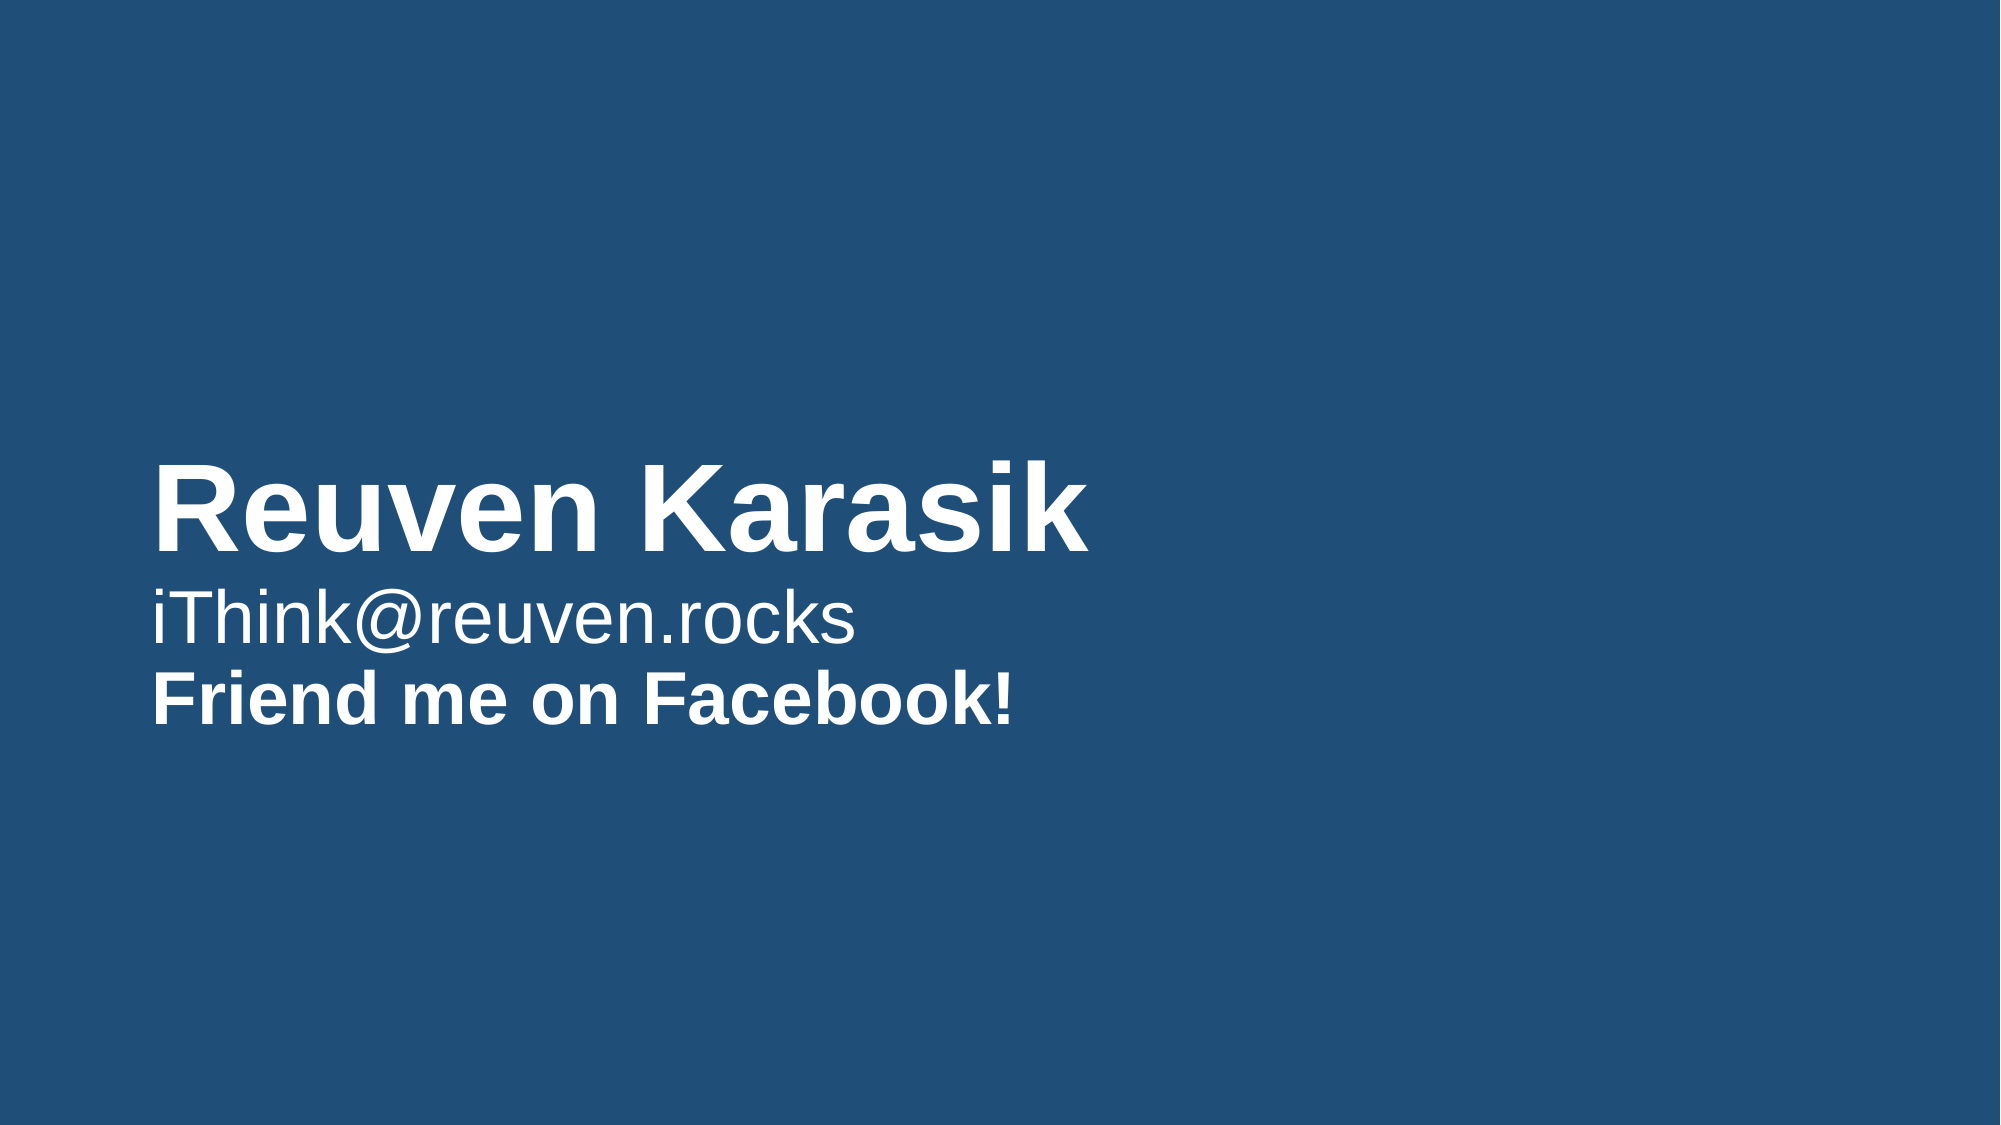

# Reuven Karasik iThink@reuven.rocks Friend me on Facebook!